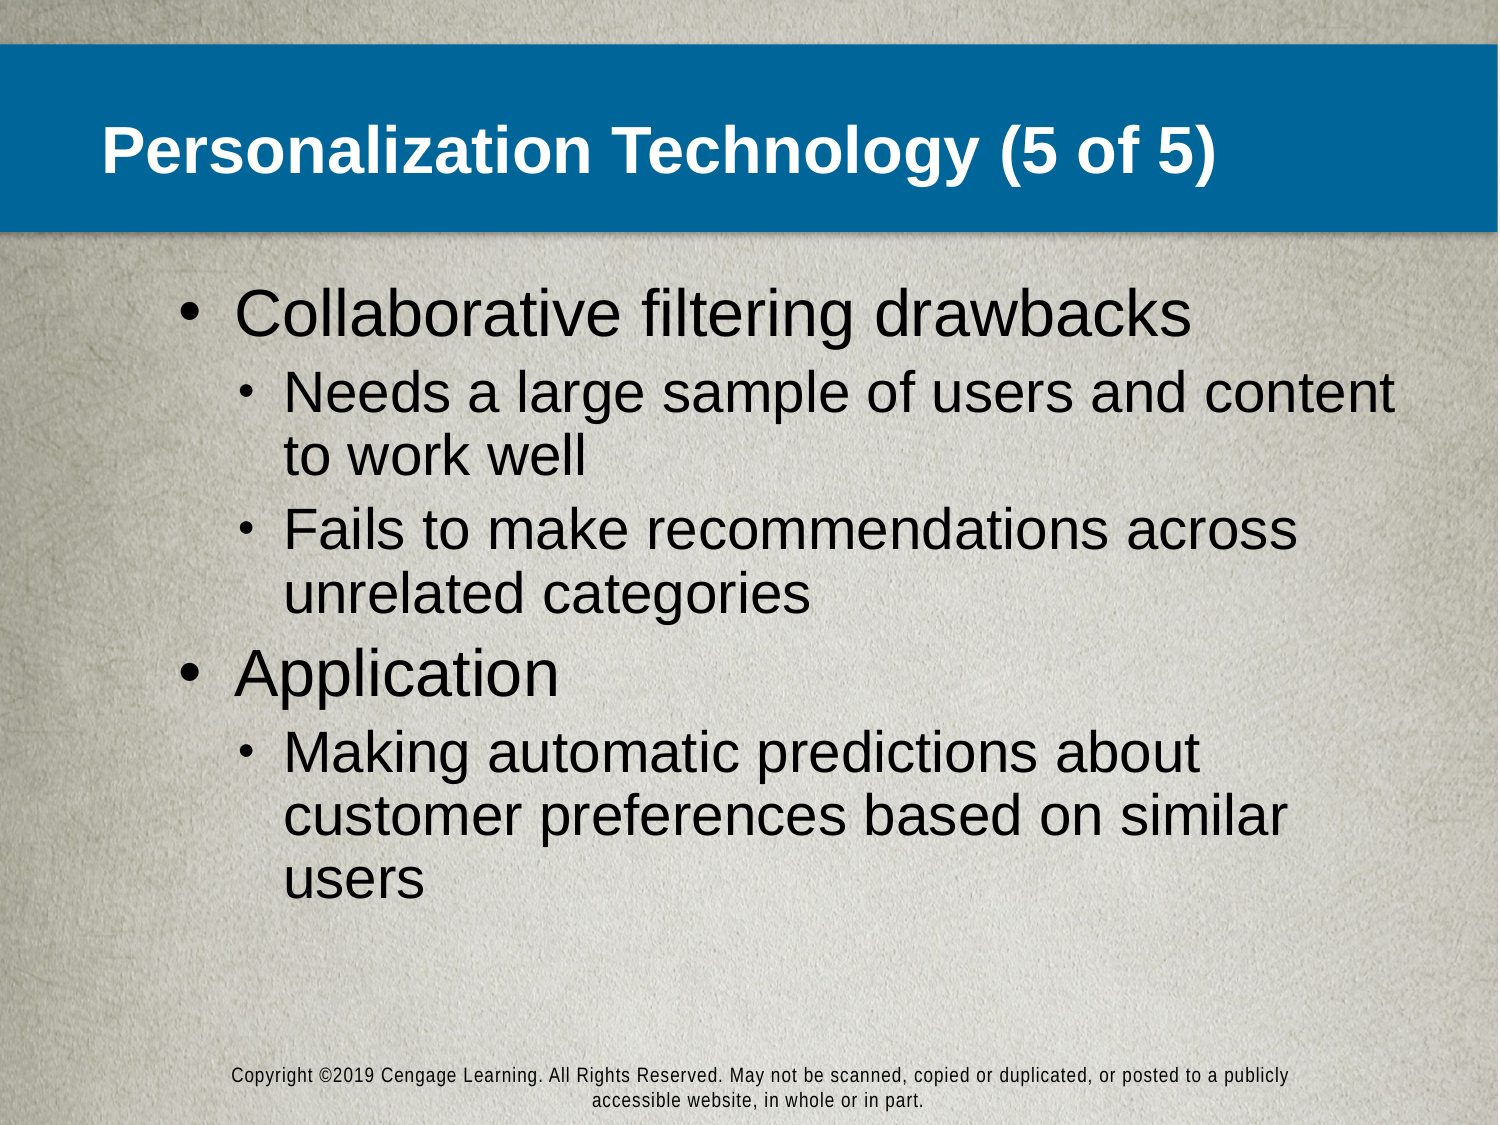

# Personalization Technology (5 of 5)
Collaborative filtering drawbacks
Needs a large sample of users and content to work well
Fails to make recommendations across unrelated categories
Application
Making automatic predictions about customer preferences based on similar users